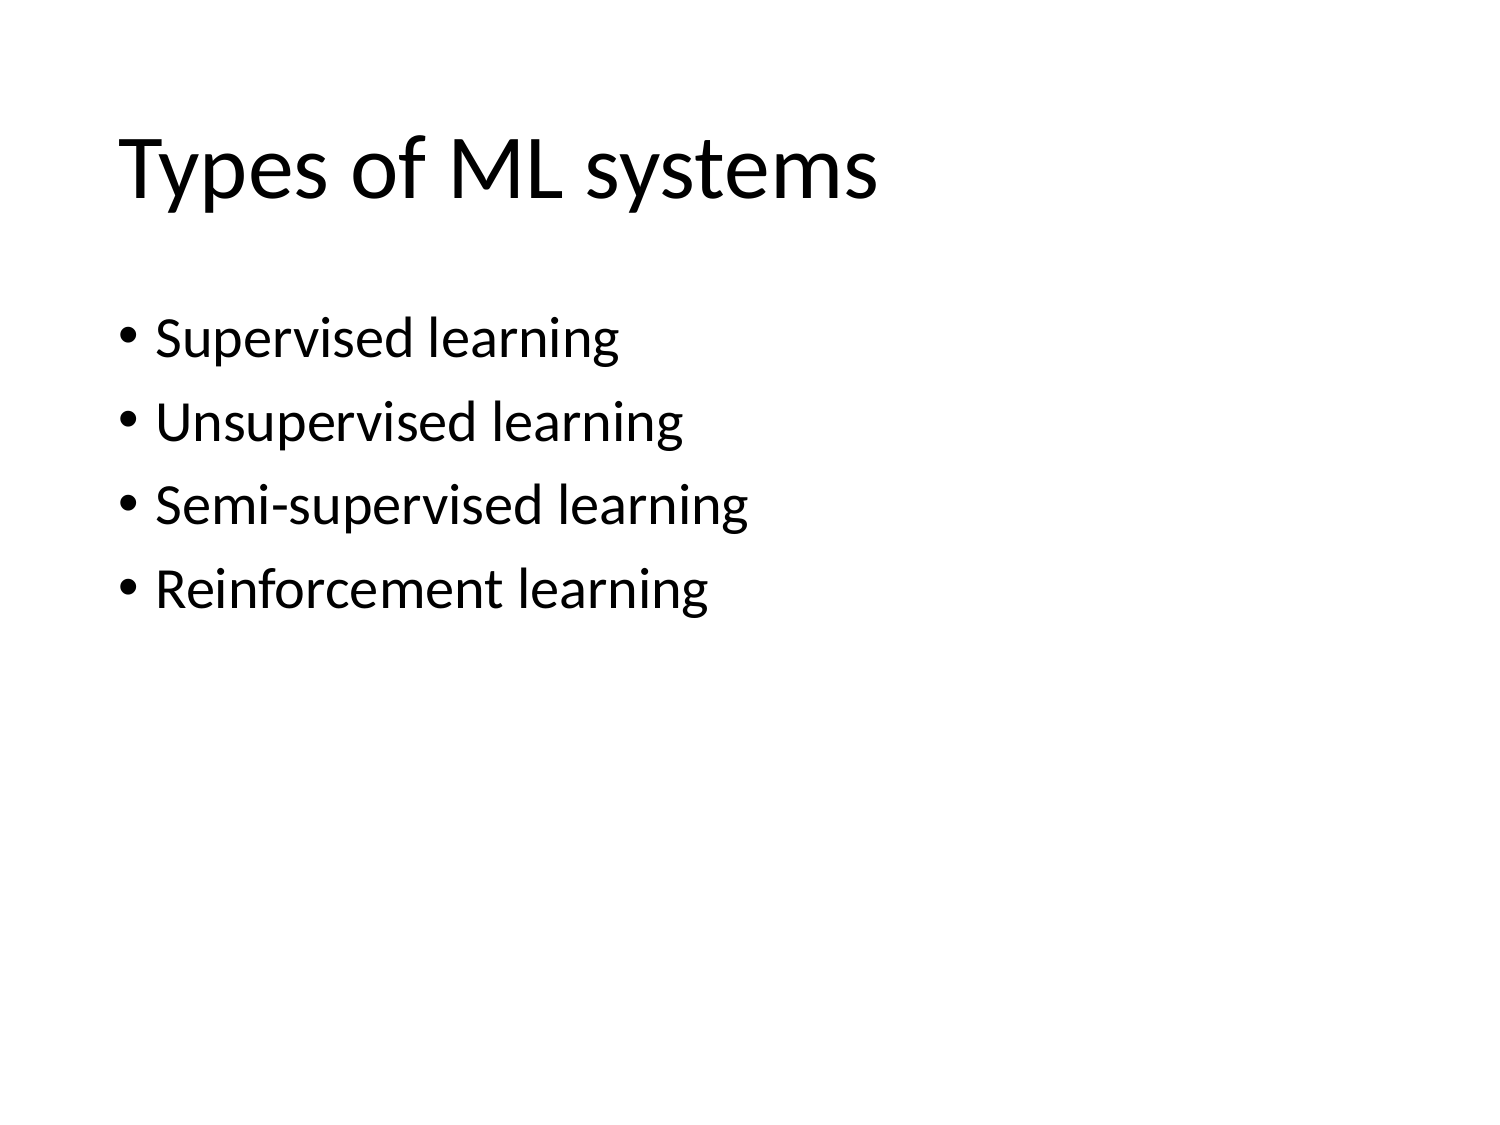

# Types of ML systems
Supervised learning
Unsupervised learning
Semi-supervised learning
Reinforcement learning